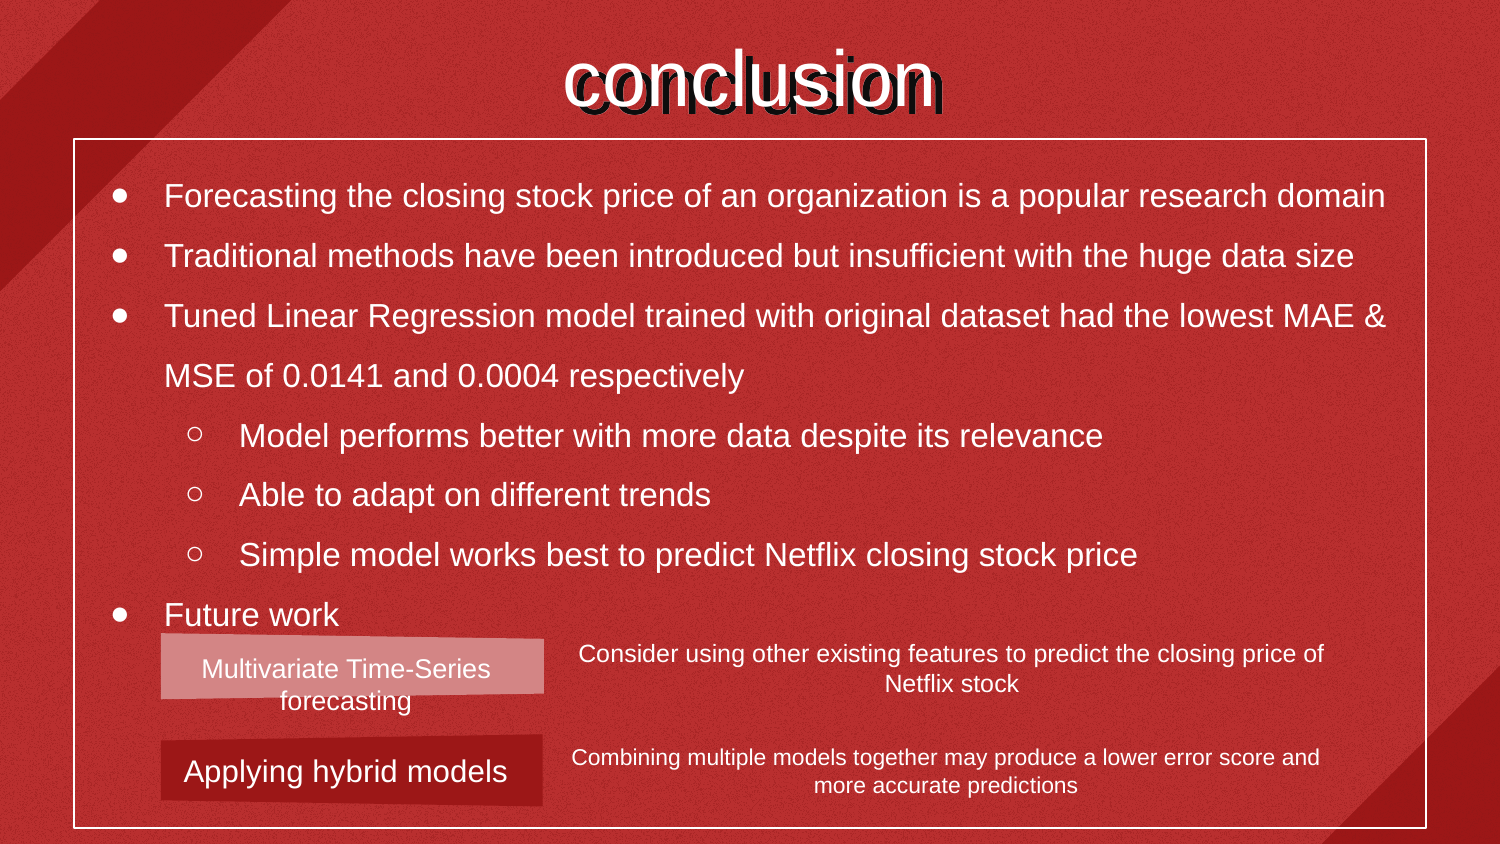

# conclusion
Forecasting the closing stock price of an organization is a popular research domain
Traditional methods have been introduced but insufficient with the huge data size
Tuned Linear Regression model trained with original dataset had the lowest MAE & MSE of 0.0141 and 0.0004 respectively
Model performs better with more data despite its relevance
Able to adapt on different trends
Simple model works best to predict Netflix closing stock price
Future work

Consider using other existing features to predict the closing price of Netflix stock
Multivariate Time-Series forecasting
Combining multiple models together may produce a lower error score and more accurate predictions
Applying hybrid models